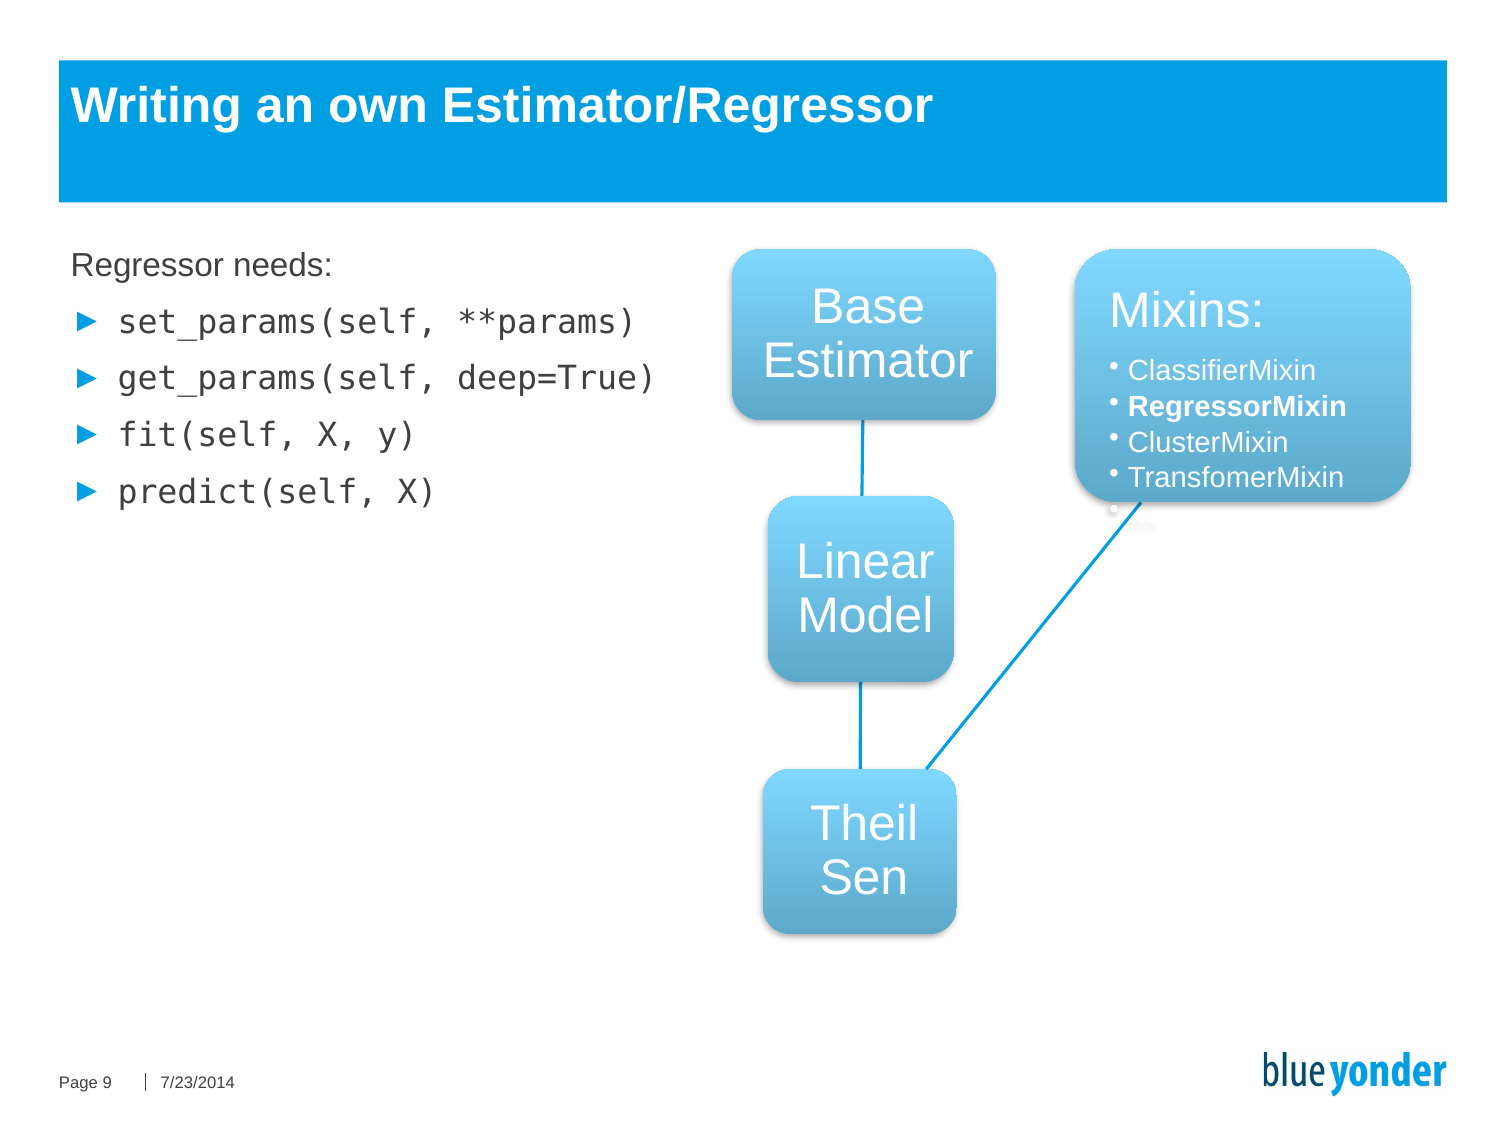

# Writing an own Estimator/Regressor
Regressor needs:
set_params(self, **params)
get_params(self, deep=True)
fit(self, X, y)
predict(self, X)
LinearModel
Base
Estimator
Theil
Sen
Mixins:
ClassifierMixin
RegressorMixin
ClusterMixin
TransfomerMixin
…
Page 9
7/23/2014